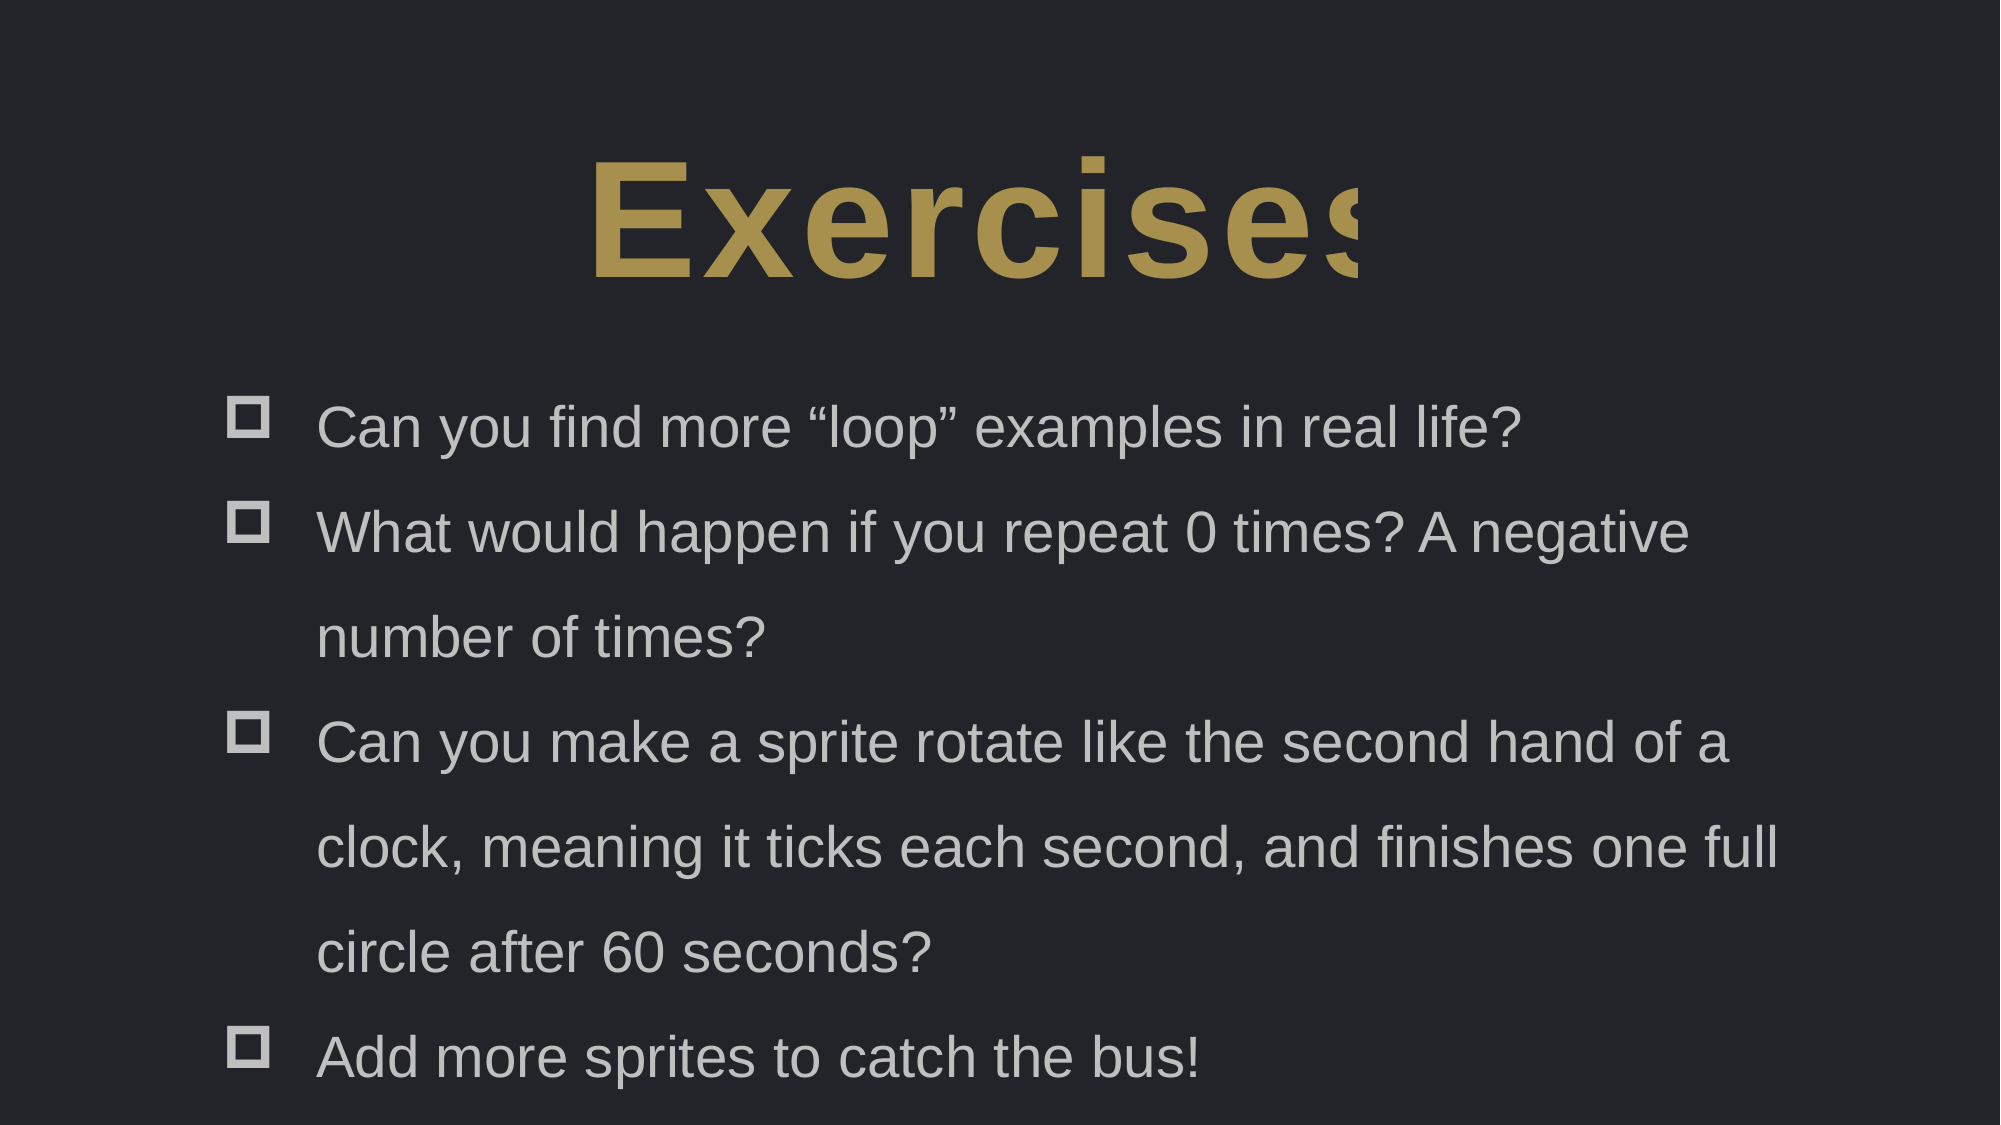

Exercises
Can you find more “loop” examples in real life?
What would happen if you repeat 0 times? A negative number of times?
Can you make a sprite rotate like the second hand of a clock, meaning it ticks each second, and finishes one full circle after 60 seconds?
Add more sprites to catch the bus!